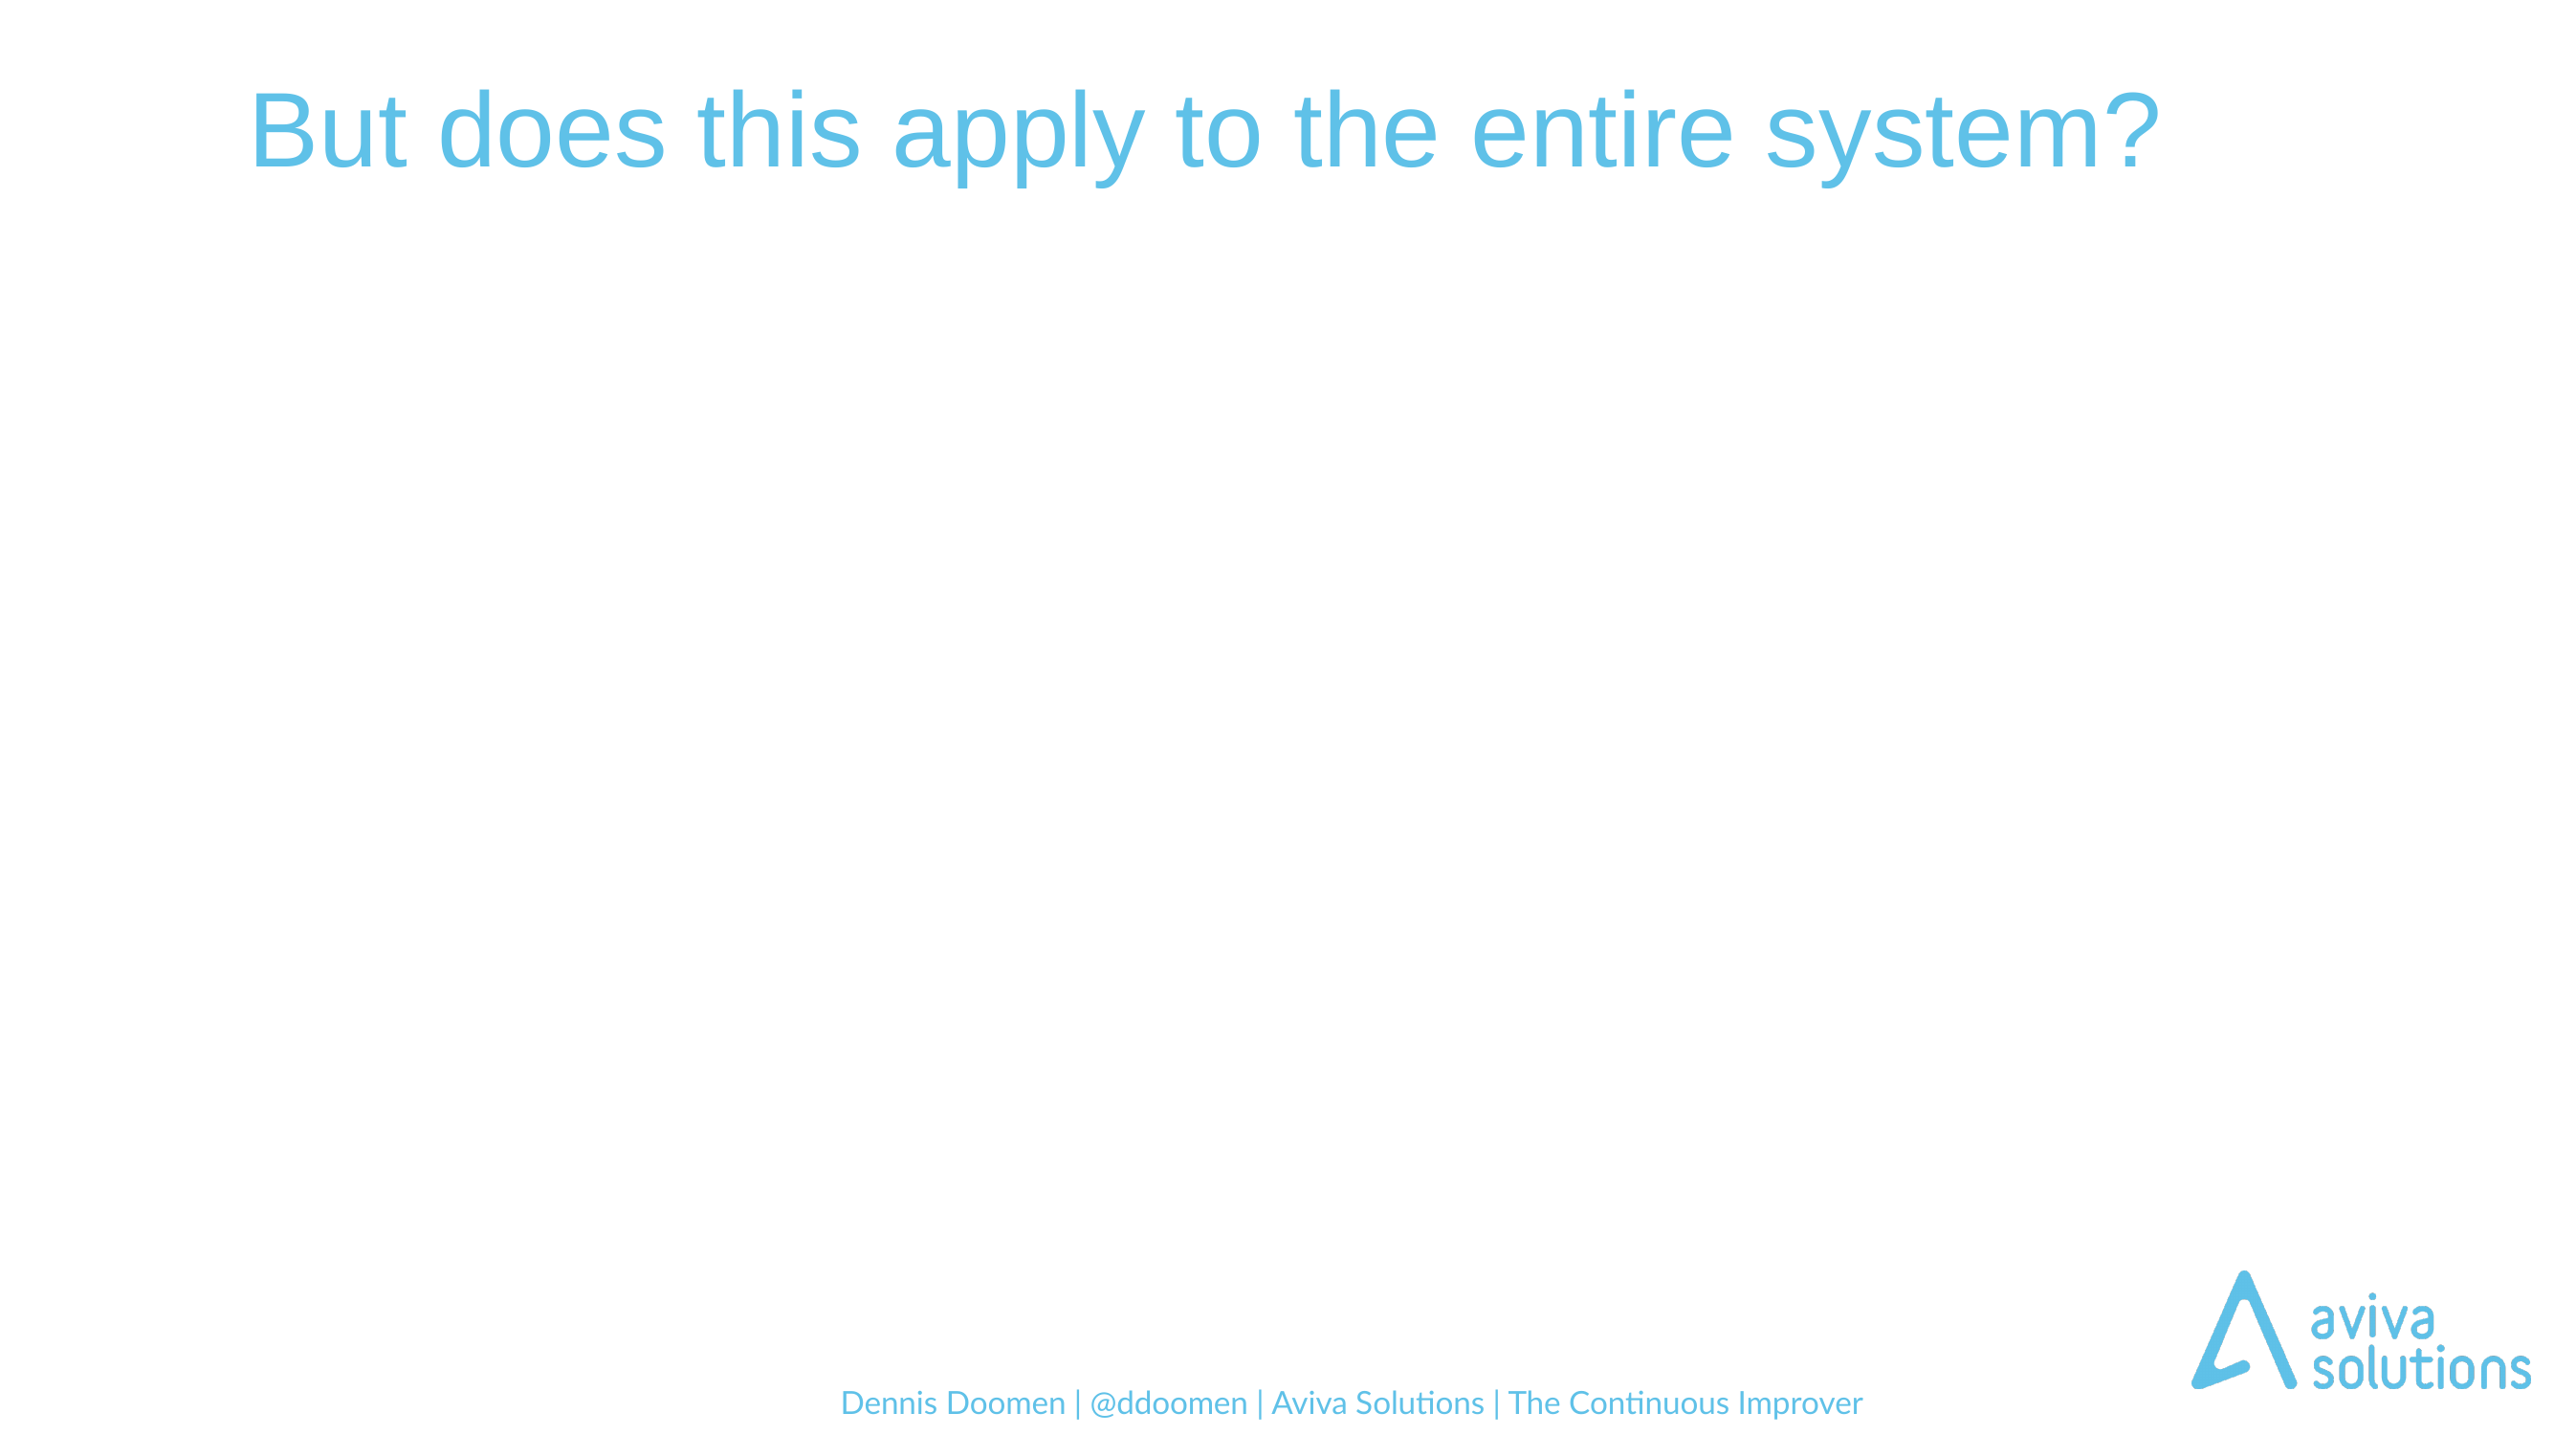

# But does this apply to the entire system?